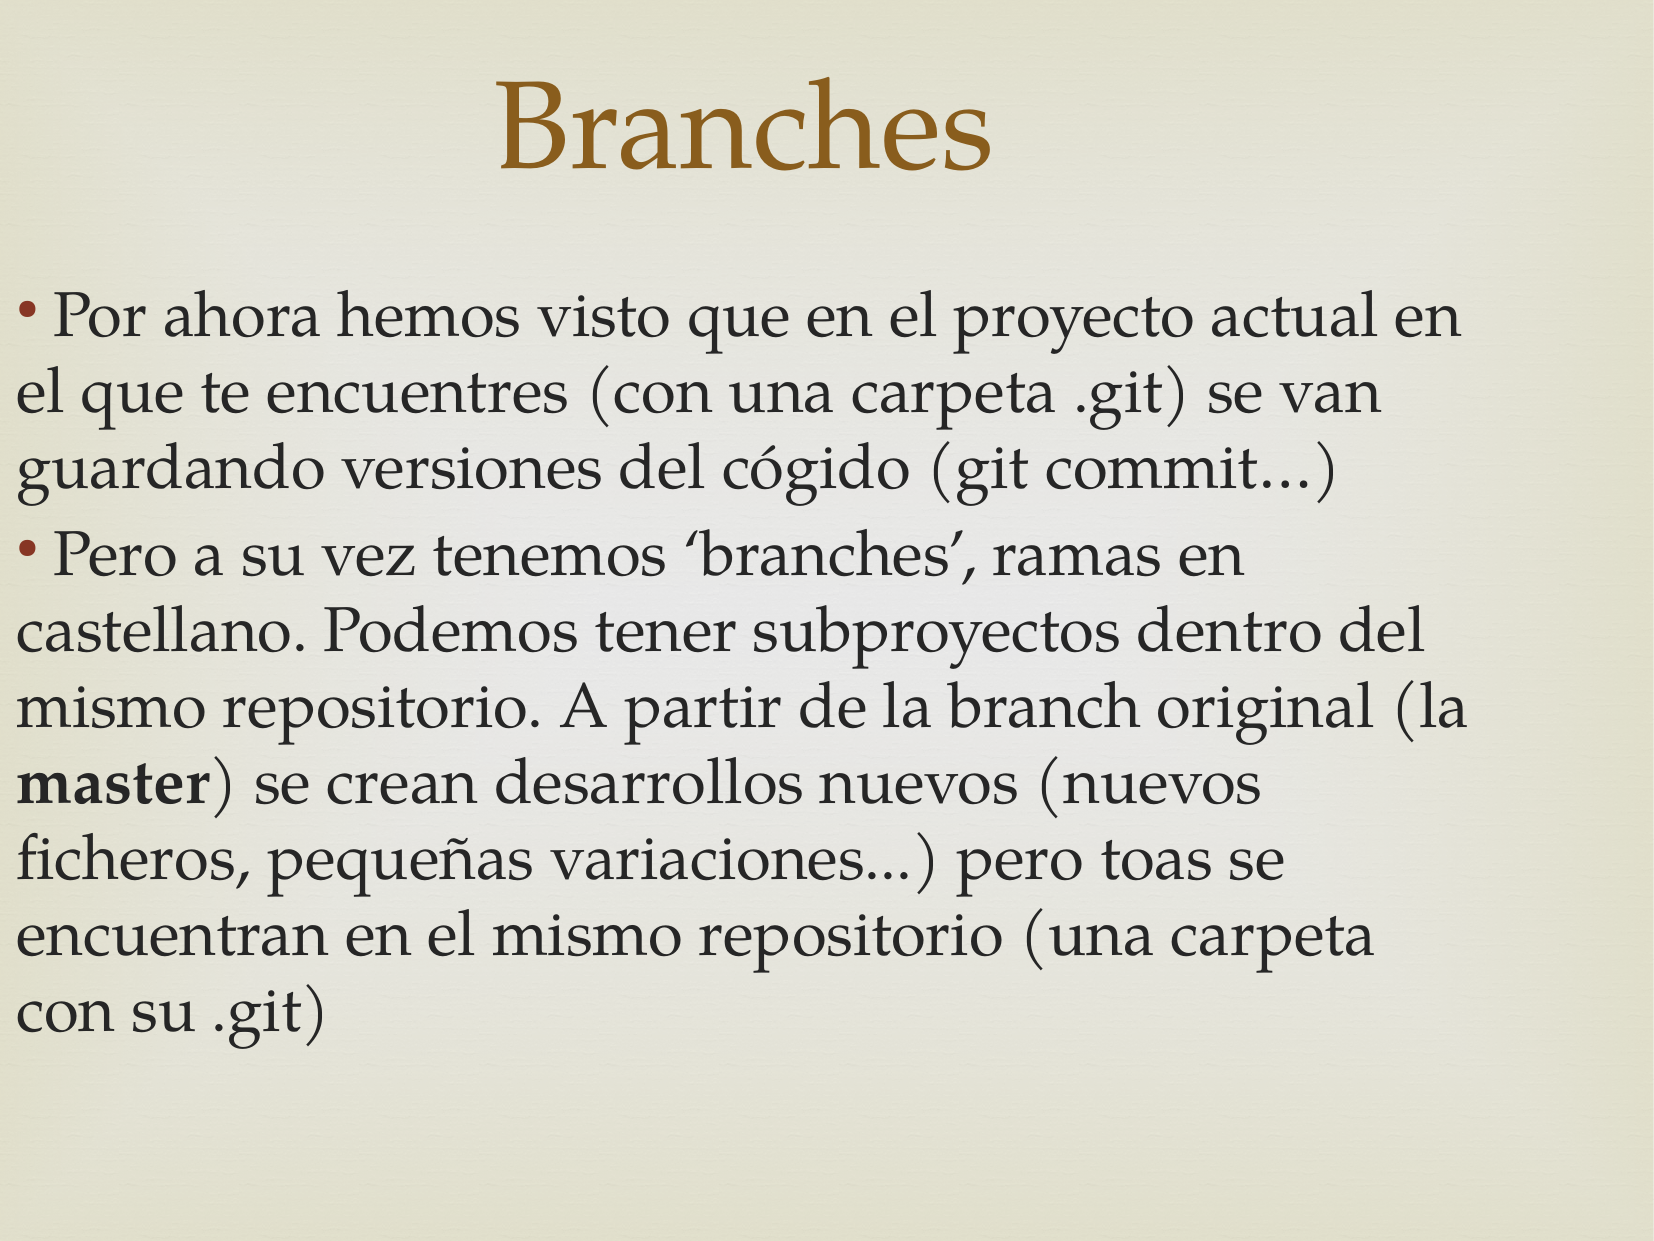

Branches
 Por ahora hemos visto que en el proyecto actual en el que te encuentres (con una carpeta .git) se van guardando versiones del cógido (git commit…)
 Pero a su vez tenemos ‘branches’, ramas en castellano. Podemos tener subproyectos dentro del mismo repositorio. A partir de la branch original (la master) se crean desarrollos nuevos (nuevos ficheros, pequeñas variaciones...) pero toas se encuentran en el mismo repositorio (una carpeta con su .git)